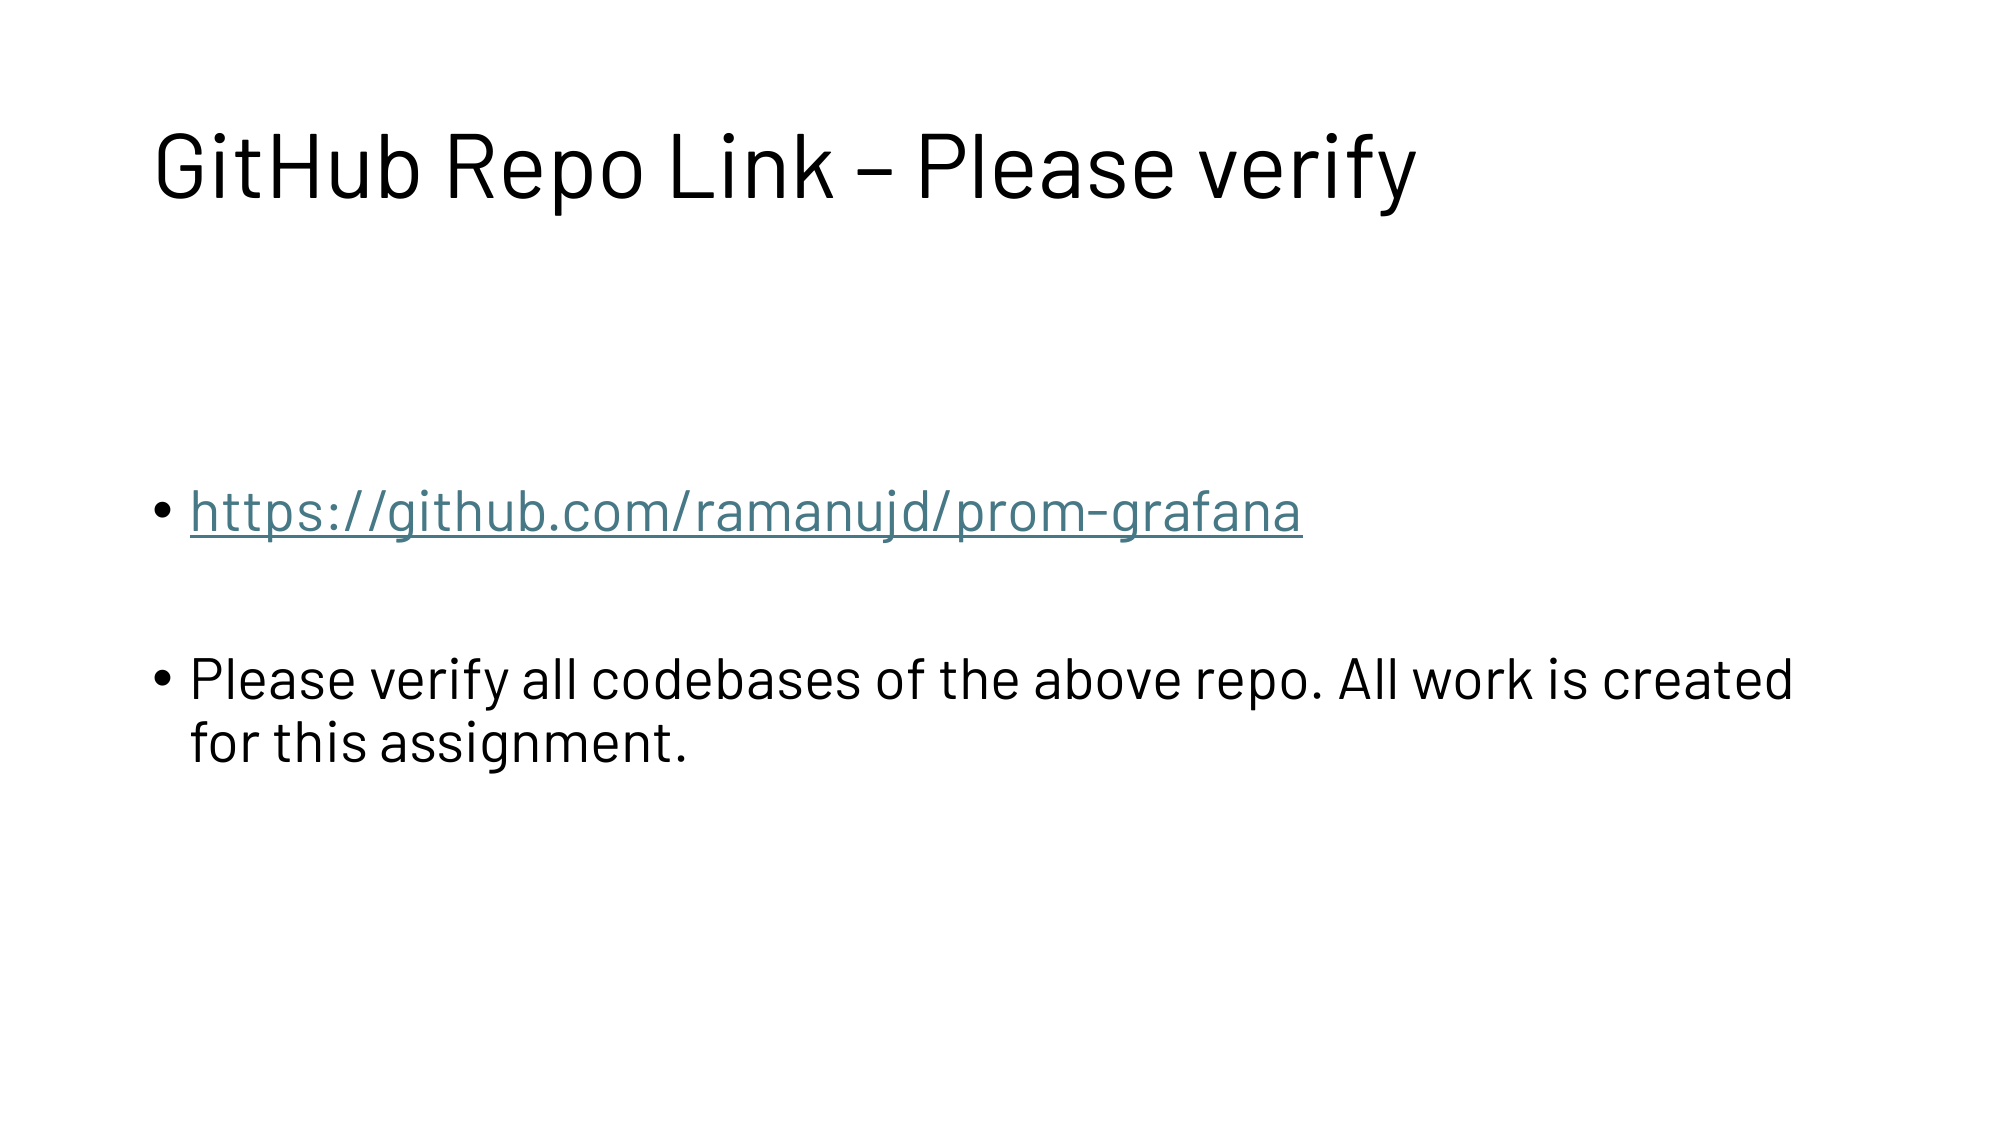

# GitHub Repo Link – Please verify

https://github.com/ramanujd/prom-grafana

Please verify all codebases of the above repo. All work is created for this assignment.